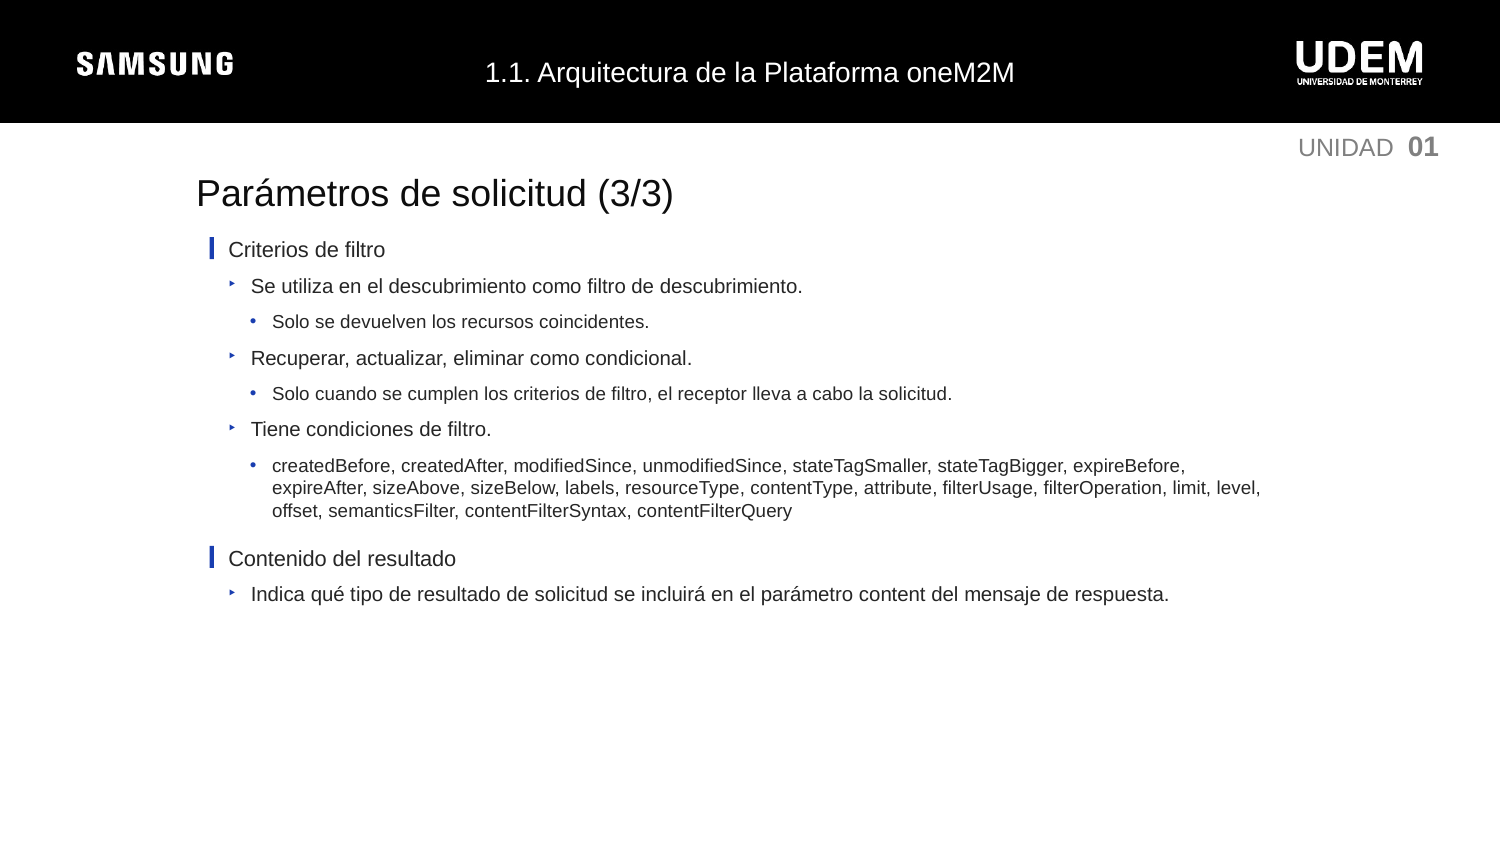

1.1. Arquitectura de la Plataforma oneM2M
UNIDAD  01
Parámetros de solicitud (3/3)
Criterios de filtro

Se utiliza en el descubrimiento como filtro de descubrimiento.
Solo se devuelven los recursos coincidentes.
Recuperar, actualizar, eliminar como condicional.
Solo cuando se cumplen los criterios de filtro, el receptor lleva a cabo la solicitud.
Tiene condiciones de filtro.
createdBefore, createdAfter, modifiedSince, unmodifiedSince, stateTagSmaller, stateTagBigger, expireBefore, expireAfter, sizeAbove, sizeBelow, labels, resourceType, contentType, attribute, filterUsage, filterOperation, limit, level, offset, semanticsFilter, contentFilterSyntax, contentFilterQuery
Contenido del resultado

Indica qué tipo de resultado de solicitud se incluirá en el parámetro content del mensaje de respuesta.